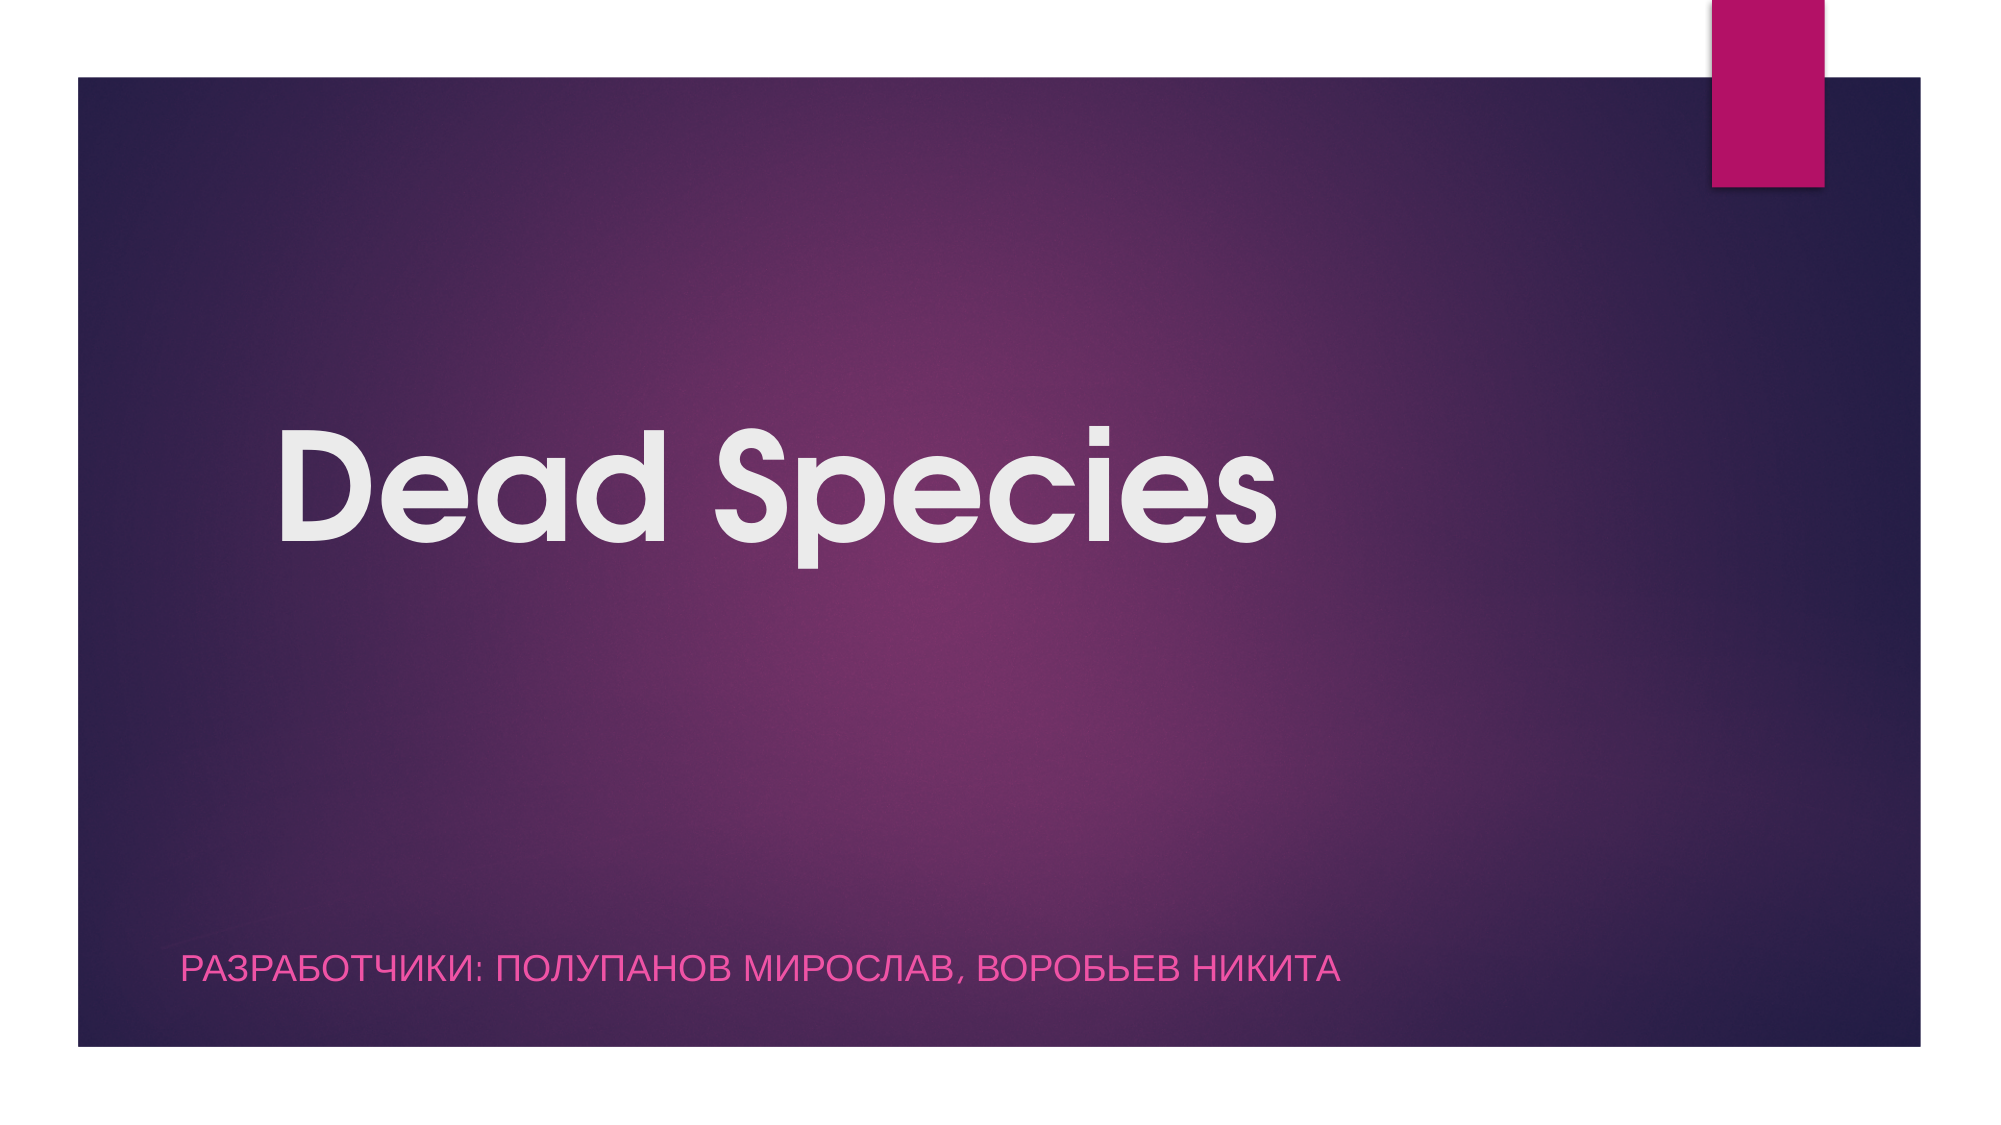

Dead Species
Разработчики: Полупанов Мирослав, Воробьев Никита